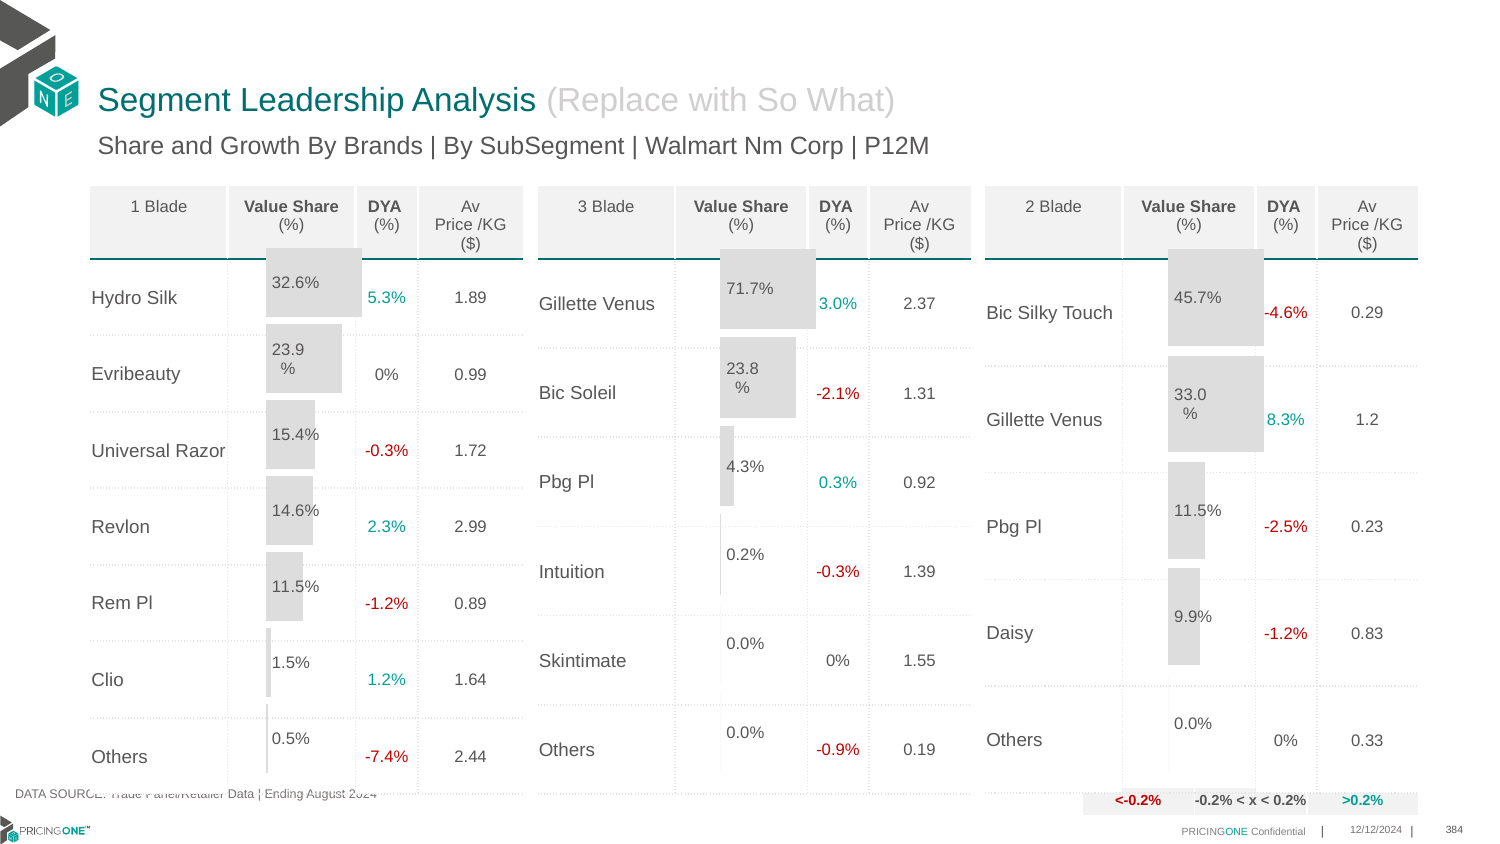

# Segment Leadership Analysis (Replace with So What)
Share and Growth By Brands | By SubSegment | Walmart Nm Corp | P12M
| 3 Blade | Value Share (%) | DYA (%) | Av Price /KG ($) |
| --- | --- | --- | --- |
| Gillette Venus |  | 3.0% | 2.37 |
| Bic Soleil |  | -2.1% | 1.31 |
| Pbg Pl |  | 0.3% | 0.92 |
| Intuition |  | -0.3% | 1.39 |
| Skintimate |  | 0% | 1.55 |
| Others |  | -0.9% | 0.19 |
| 1 Blade | Value Share (%) | DYA (%) | Av Price /KG ($) |
| --- | --- | --- | --- |
| Hydro Silk |  | 5.3% | 1.89 |
| Evribeauty |  | 0% | 0.99 |
| Universal Razor |  | -0.3% | 1.72 |
| Revlon |  | 2.3% | 2.99 |
| Rem Pl |  | -1.2% | 0.89 |
| Clio |  | 1.2% | 1.64 |
| Others |  | -7.4% | 2.44 |
| 2 Blade | Value Share (%) | DYA (%) | Av Price /KG ($) |
| --- | --- | --- | --- |
| Bic Silky Touch |  | -4.6% | 0.29 |
| Gillette Venus |  | 8.3% | 1.2 |
| Pbg Pl |  | -2.5% | 0.23 |
| Daisy |  | -1.2% | 0.83 |
| Others |  | 0% | 0.33 |

### Chart

| Category | Walmart Nm Corp | 1 Blade |
|---|---|
|  | 0.3260660733115293 |

### Chart

| Category | Walmart Nm Corp | 3 Blade |
|---|---|
|  | 0.7169451419878933 |

### Chart

| Category | Walmart Nm Corp | 2 Blade |
|---|---|
|  | 0.456896145998577 |
DATA SOURCE: Trade Panel/Retailer Data | Ending August 2024
| <-0.2% | -0.2% < x < 0.2% | >0.2% |
| --- | --- | --- |

12/12/2024
384